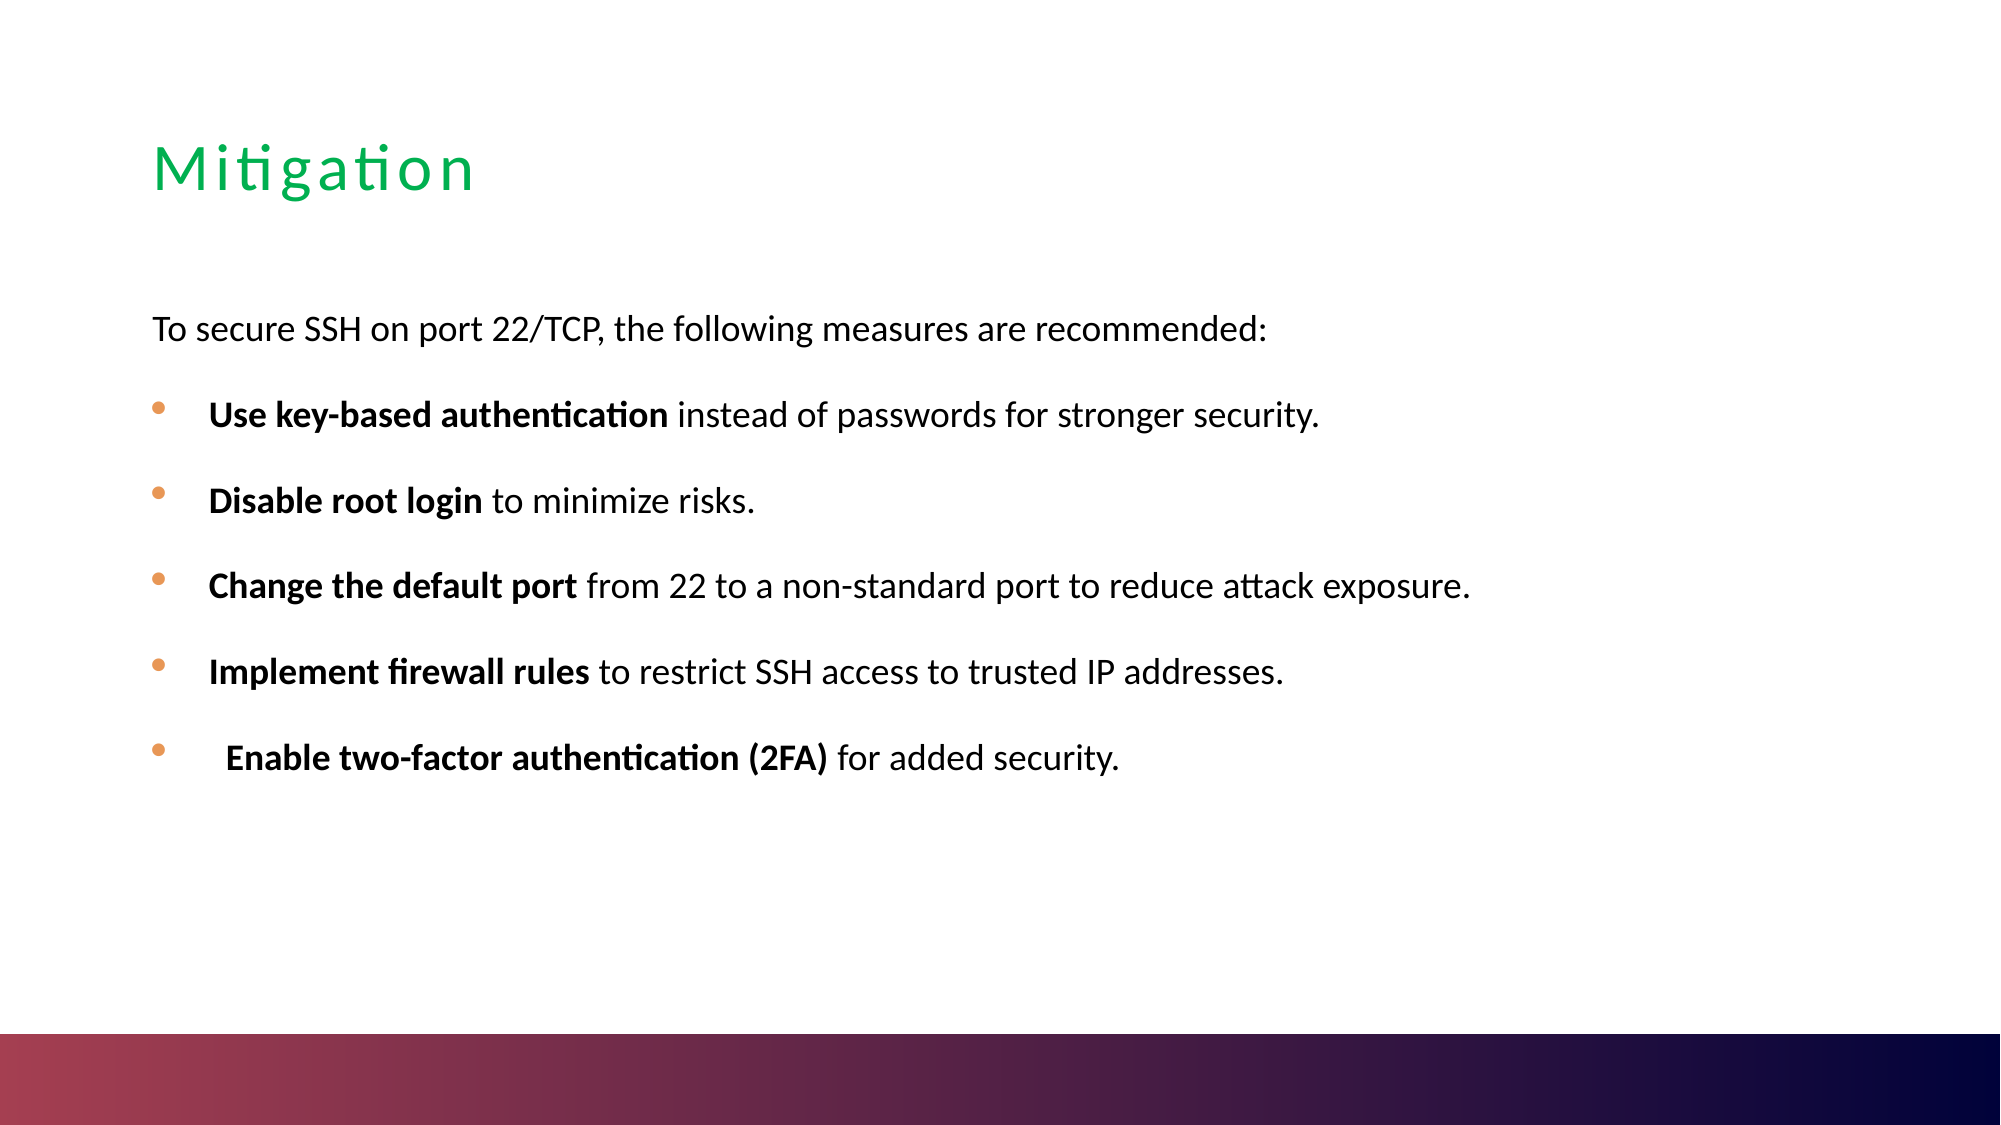

# Mitigation
To secure SSH on port 22/TCP, the following measures are recommended:
Use key-based authentication instead of passwords for stronger security.
Disable root login to minimize risks.
Change the default port from 22 to a non-standard port to reduce attack exposure.
Implement firewall rules to restrict SSH access to trusted IP addresses.
  Enable two-factor authentication (2FA) for added security.